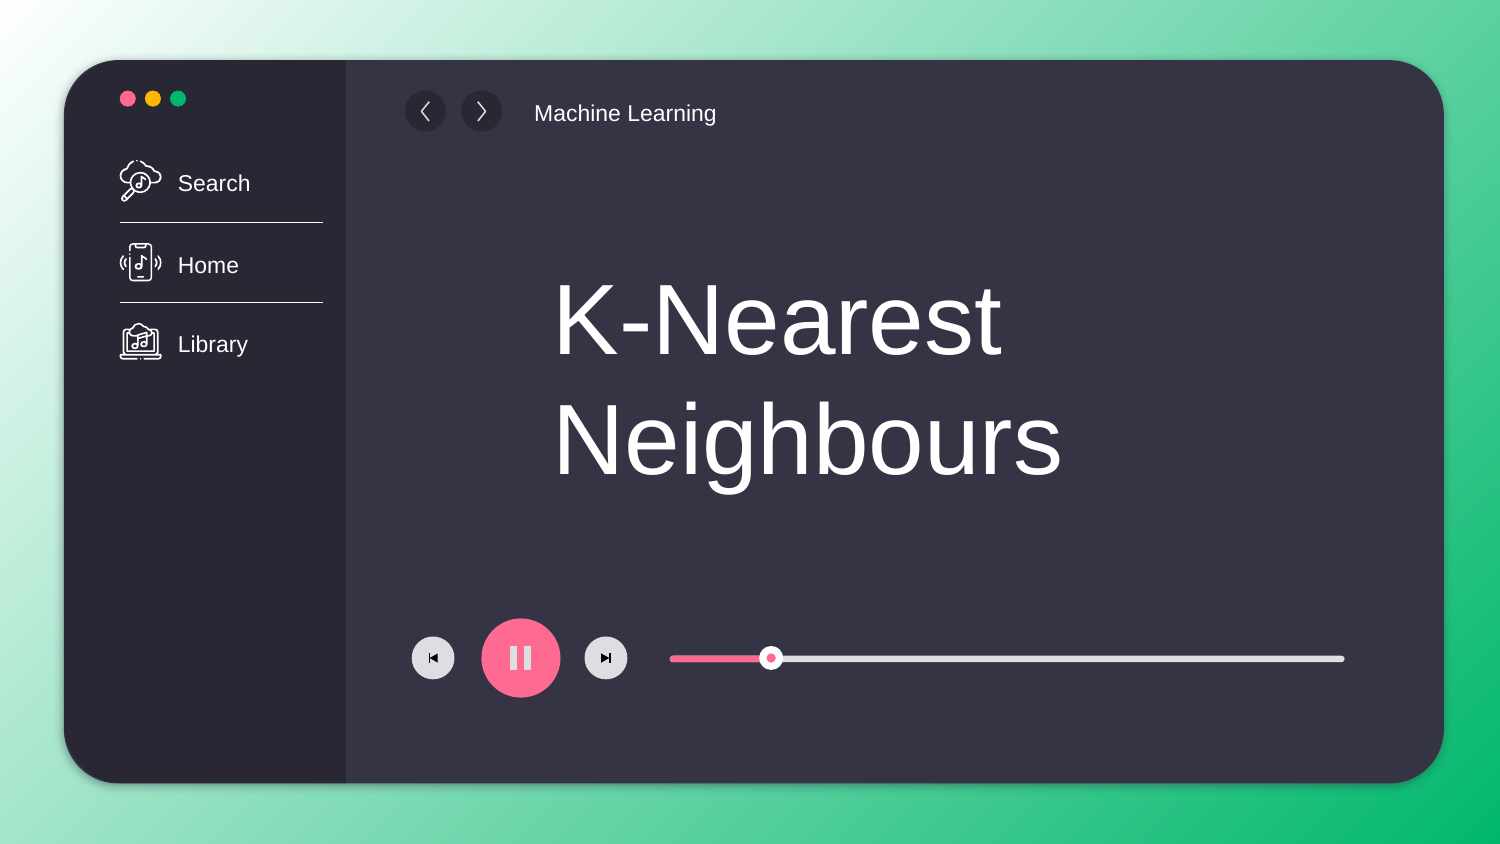

Search

Home

Library

Machine Learning

# K-Nearest Neighbours